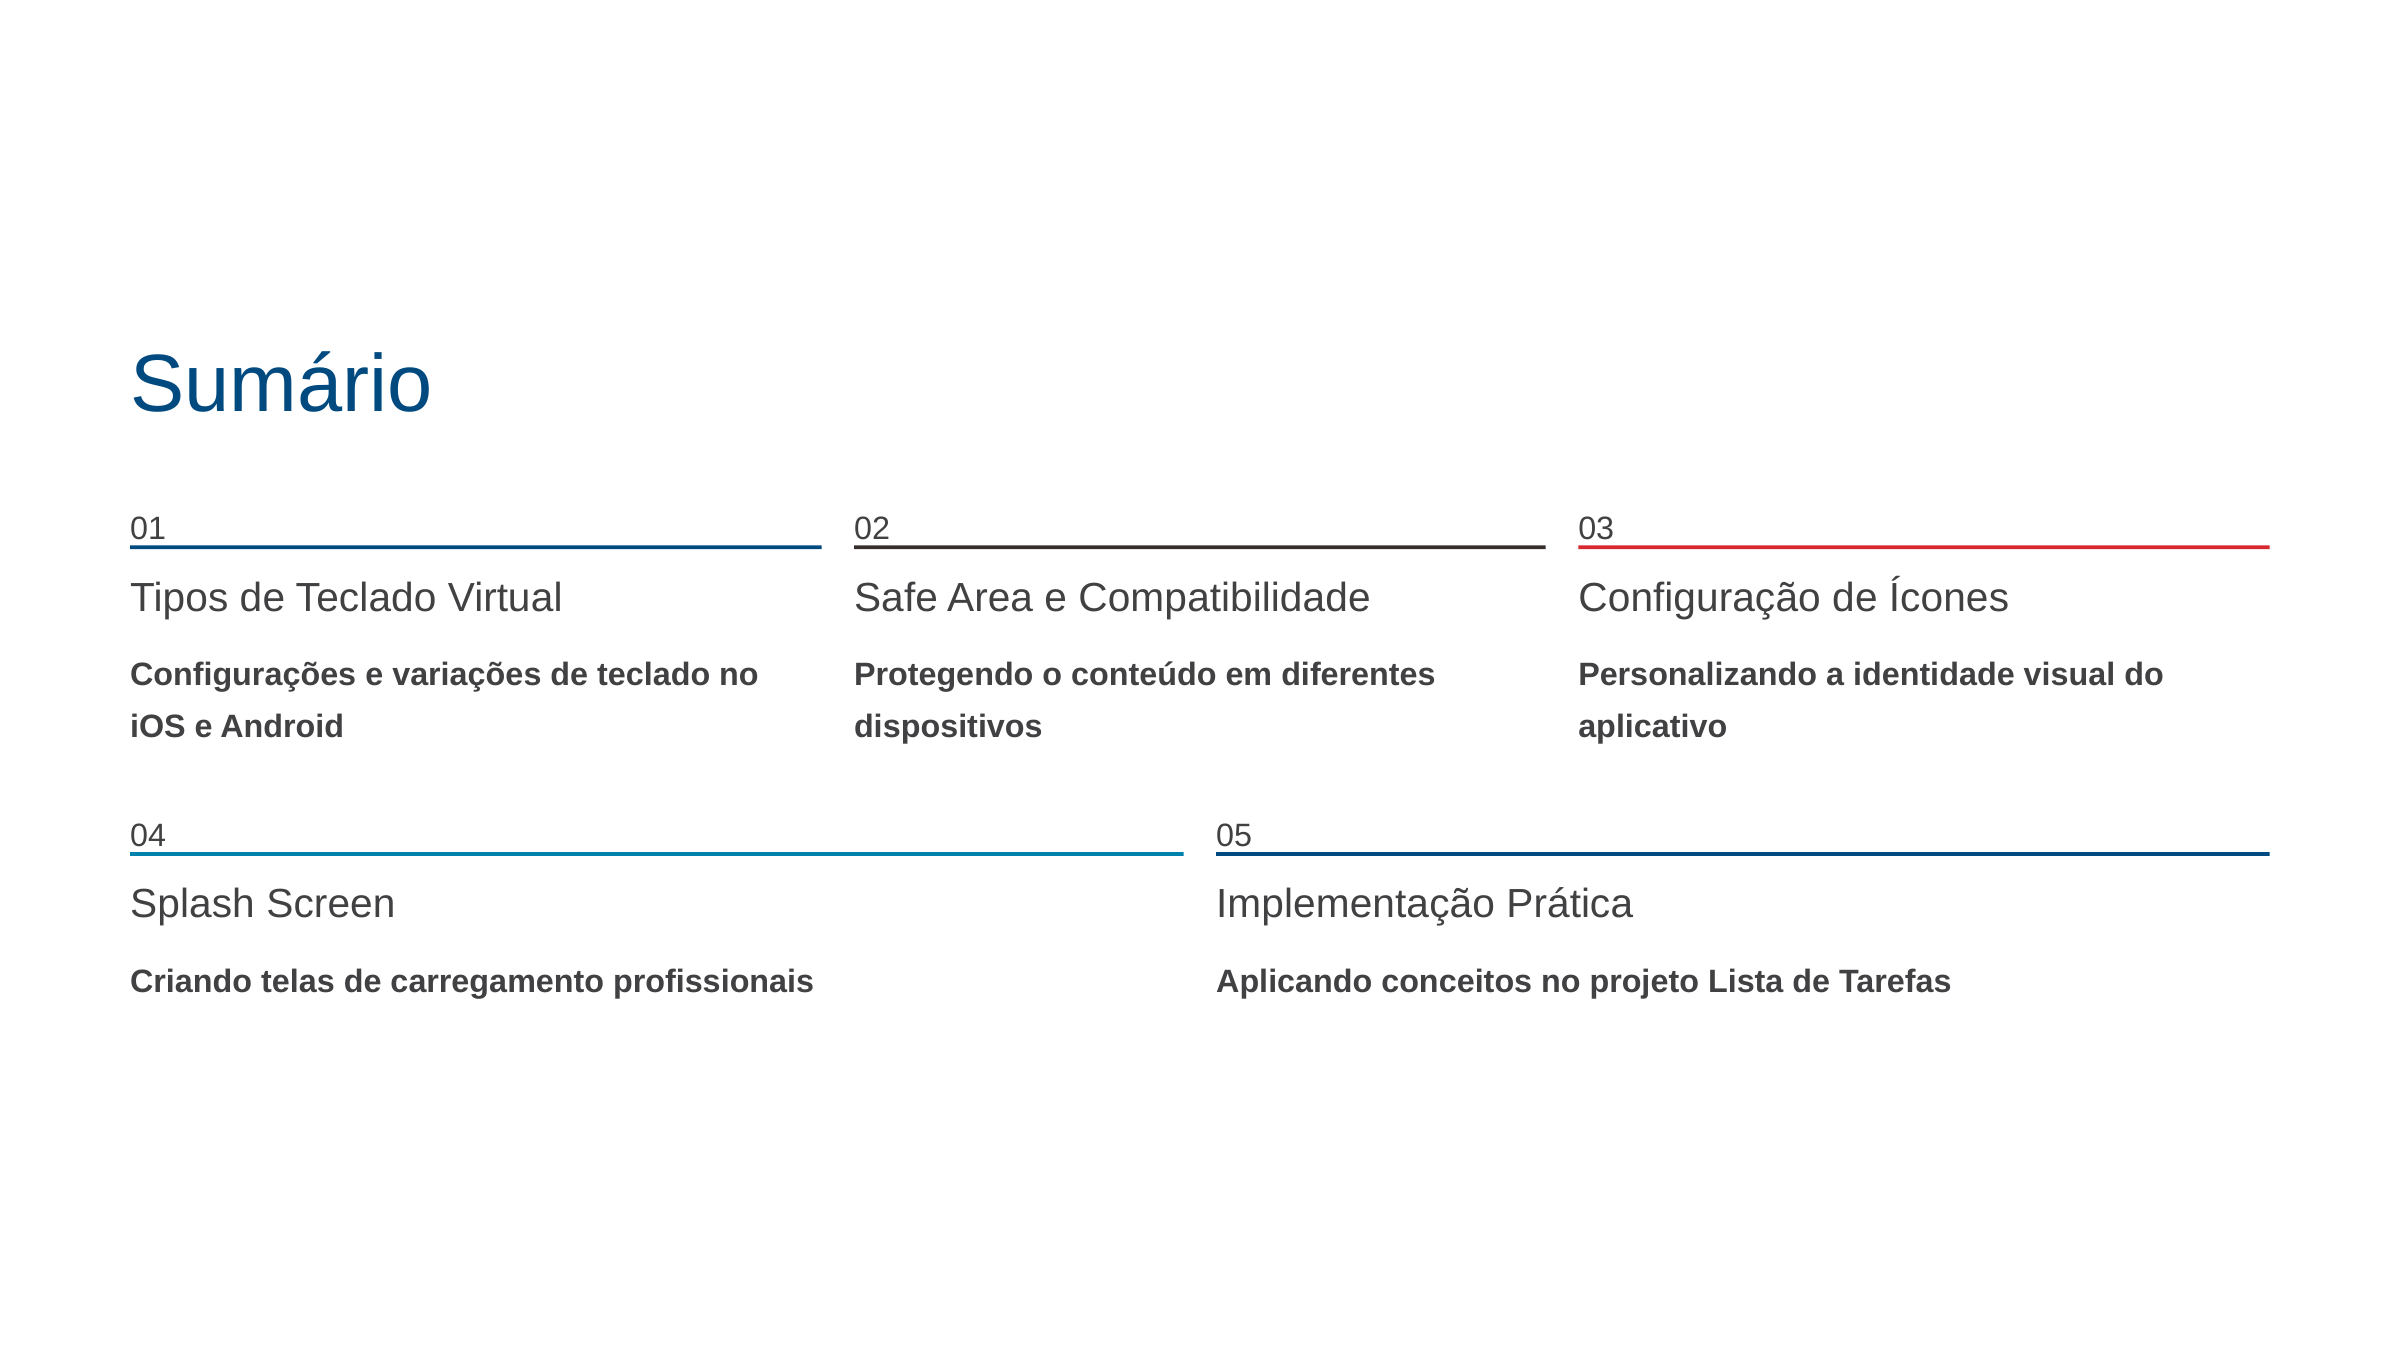

Sumário
01
02
03

Tipos de Teclado Virtual
Safe Area e Compatibilidade
Configuração de Ícones
Configurações e variações de teclado no iOS e Android
Protegendo o conteúdo em diferentes dispositivos
Personalizando a identidade visual do aplicativo
04
05

Splash Screen
Implementação Prática
Criando telas de carregamento profissionais
Aplicando conceitos no projeto Lista de Tarefas